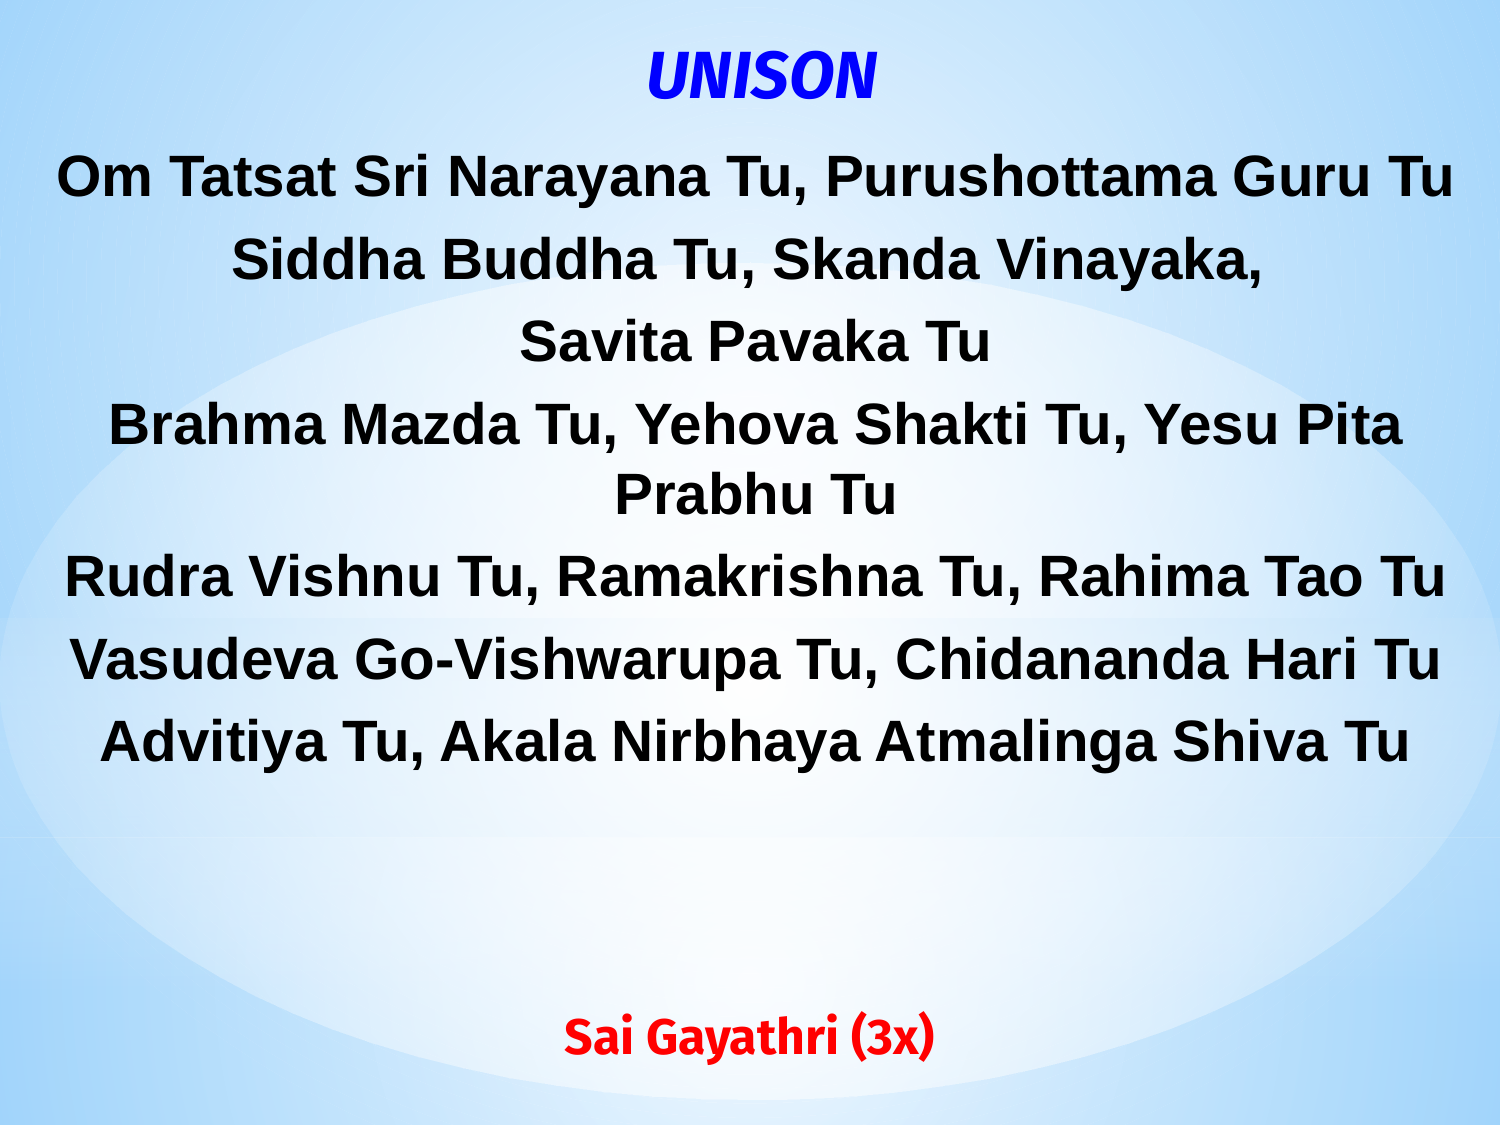

UNISON
Om Tatsat Sri Narayana Tu, Purushottama Guru Tu
Siddha Buddha Tu, Skanda Vinayaka,
Savita Pavaka Tu
Brahma Mazda Tu, Yehova Shakti Tu, Yesu Pita Prabhu Tu
Rudra Vishnu Tu, Ramakrishna Tu, Rahima Tao Tu
Vasudeva Go-Vishwarupa Tu, Chidananda Hari Tu
Advitiya Tu, Akala Nirbhaya Atmalinga Shiva Tu
Sai Gayathri (3x)